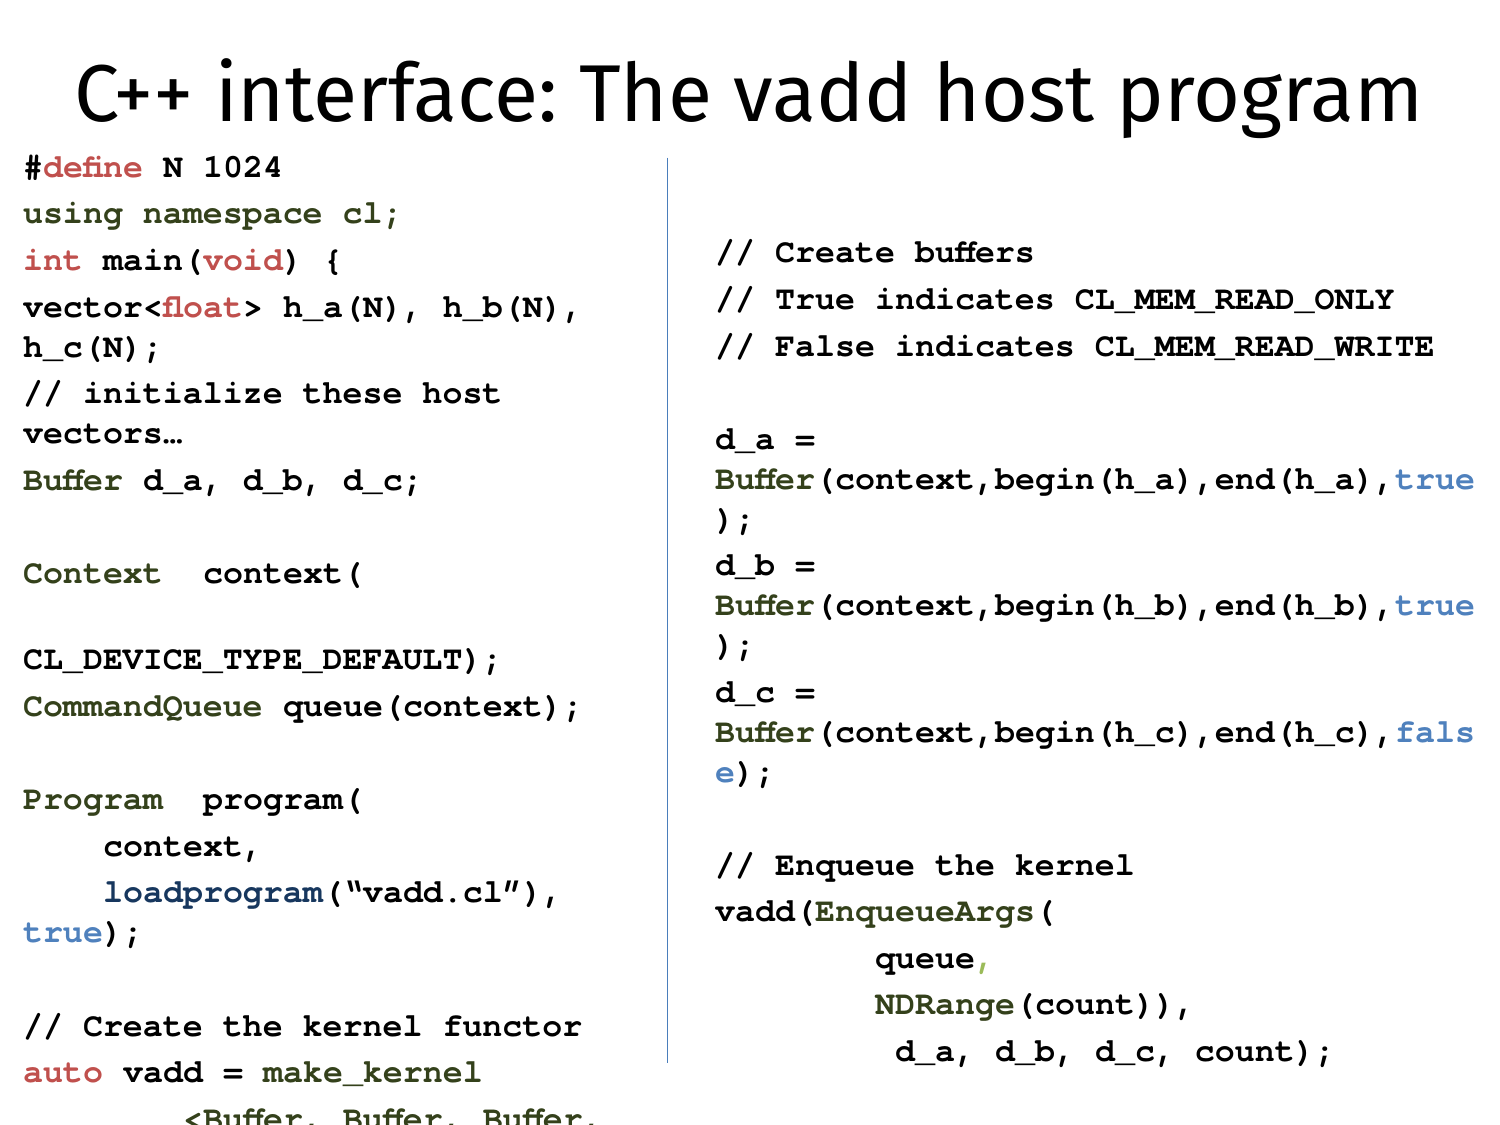

# C++ interface: The vadd host program
#define N 1024
using namespace cl;
int main(void) {
vector<float> h_a(N), h_b(N), h_c(N);
// initialize these host vectors…
Buffer d_a, d_b, d_c;

Context  context(
              CL_DEVICE_TYPE_DEFAULT);
CommandQueue queue(context);

Program  program(
    context,
    loadprogram(“vadd.cl”), true);

// Create the kernel functor
auto vadd = make_kernel
        <Buffer, Buffer, Buffer, int>
        (program, “vadd”);

// Create buffers
// True indicates CL_MEM_READ_ONLY
// False indicates CL_MEM_READ_WRITE

d_a = Buffer(context,begin(h_a),end(h_a),true);
d_b = Buffer(context,begin(h_b),end(h_b),true);
d_c = Buffer(context,begin(h_c),end(h_c),false);

// Enqueue the kernel
vadd(EnqueueArgs(
        queue,
        NDRange(count)),
         d_a, d_b, d_c, count);

copy(queue, d_c, begin(h_c), end(h_c));
}